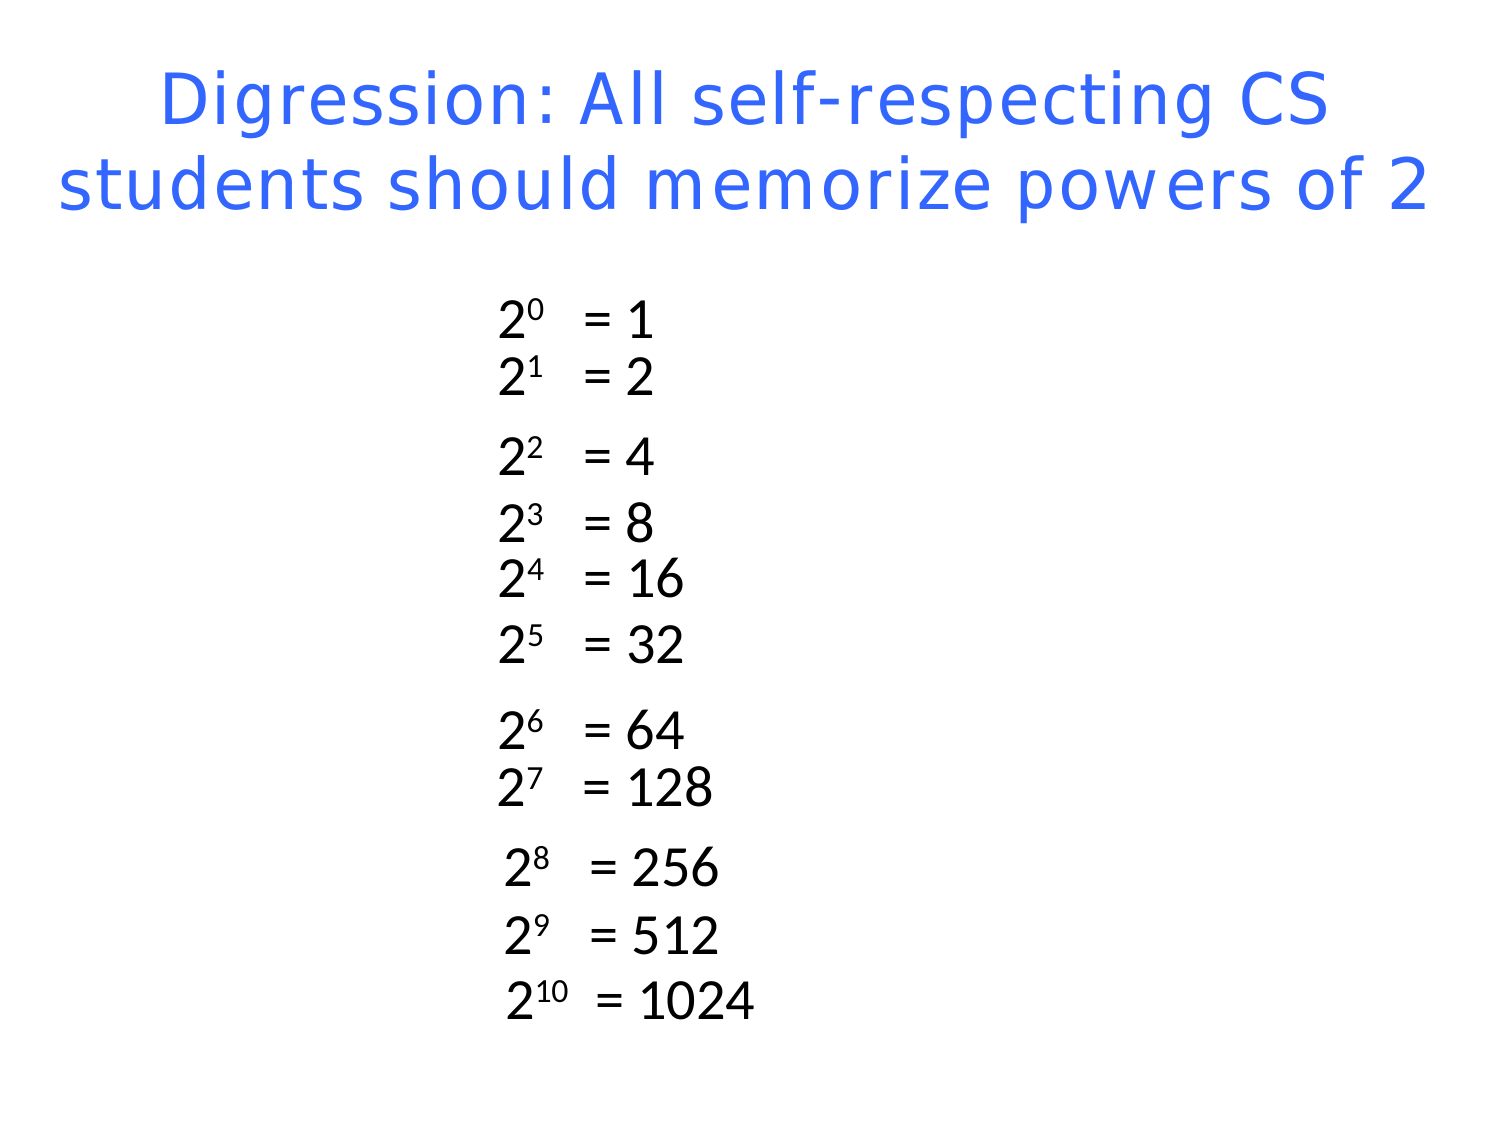

# Digression: All self-respecting CS students should memorize powers of 2
20   = 1
21   = 2
22   = 4
23   = 8
24   = 16
25   = 32
26   = 64
27   = 128
28   = 256
29   = 512
210  = 1024